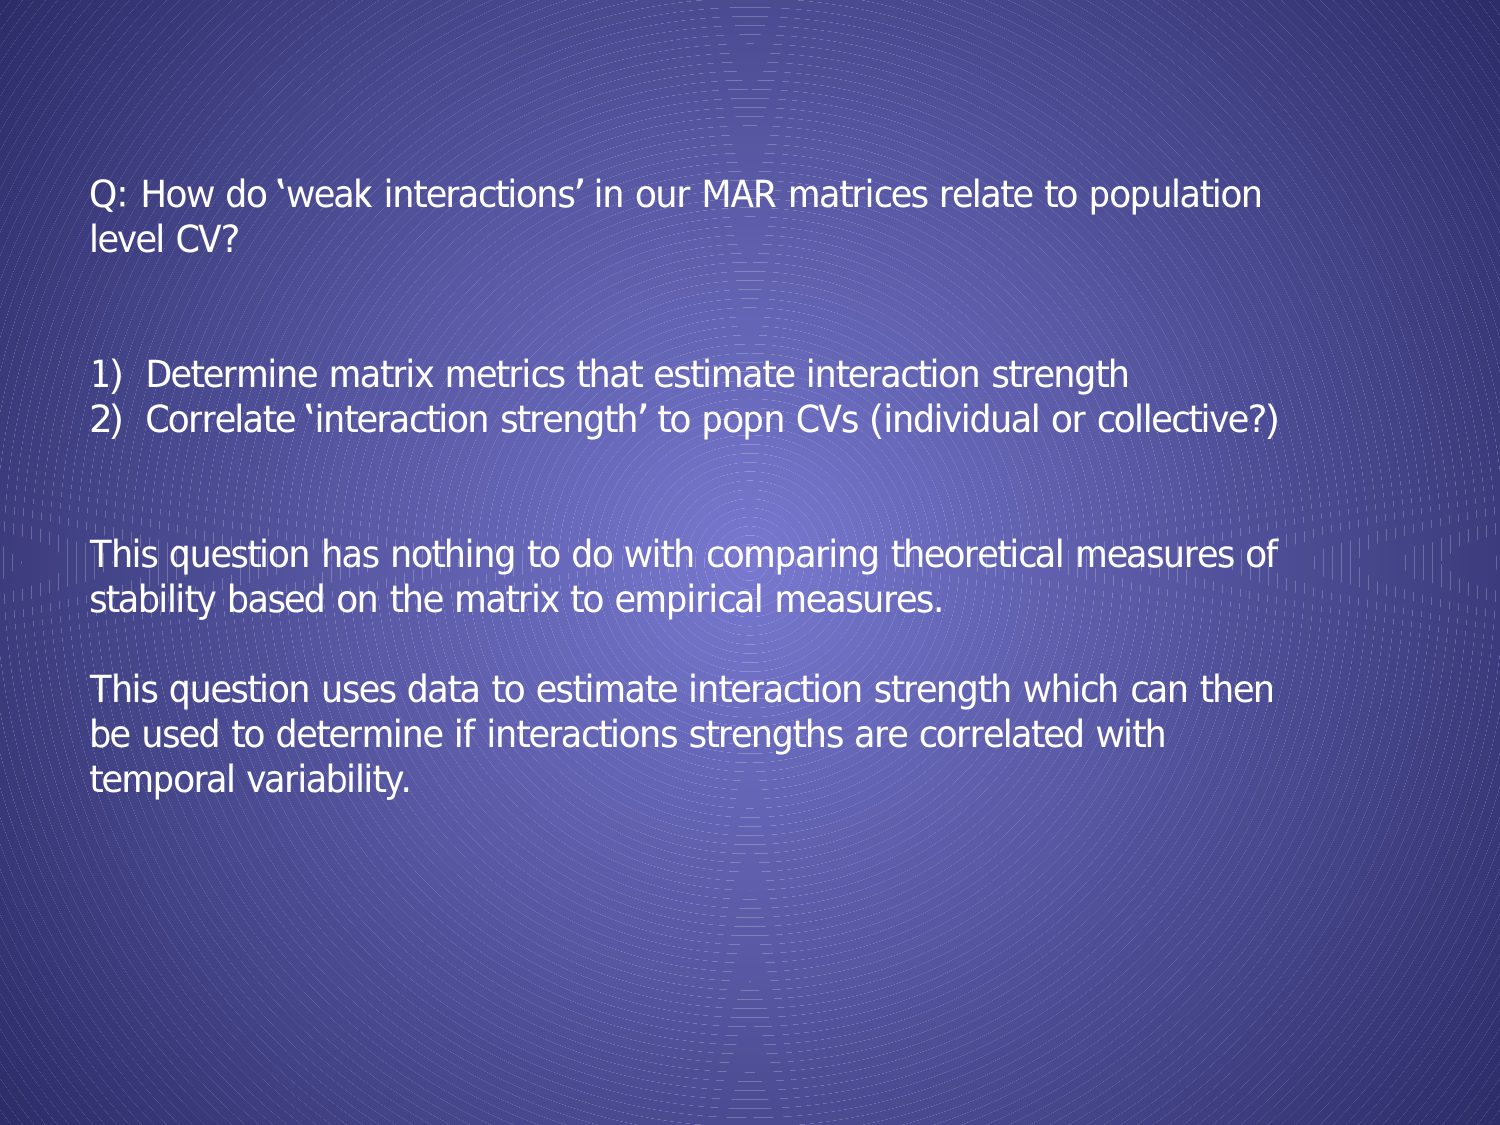

Q: How do ‘weak interactions’ in our MAR matrices relate to population level CV?

Determine matrix metrics that estimate interaction strength
Correlate ‘interaction strength’ to popn CVs (individual or collective?)

This question has nothing to do with comparing theoretical measures of stability based on the matrix to empirical measures.

This question uses data to estimate interaction strength which can then be used to determine if interactions strengths are correlated with temporal variability.